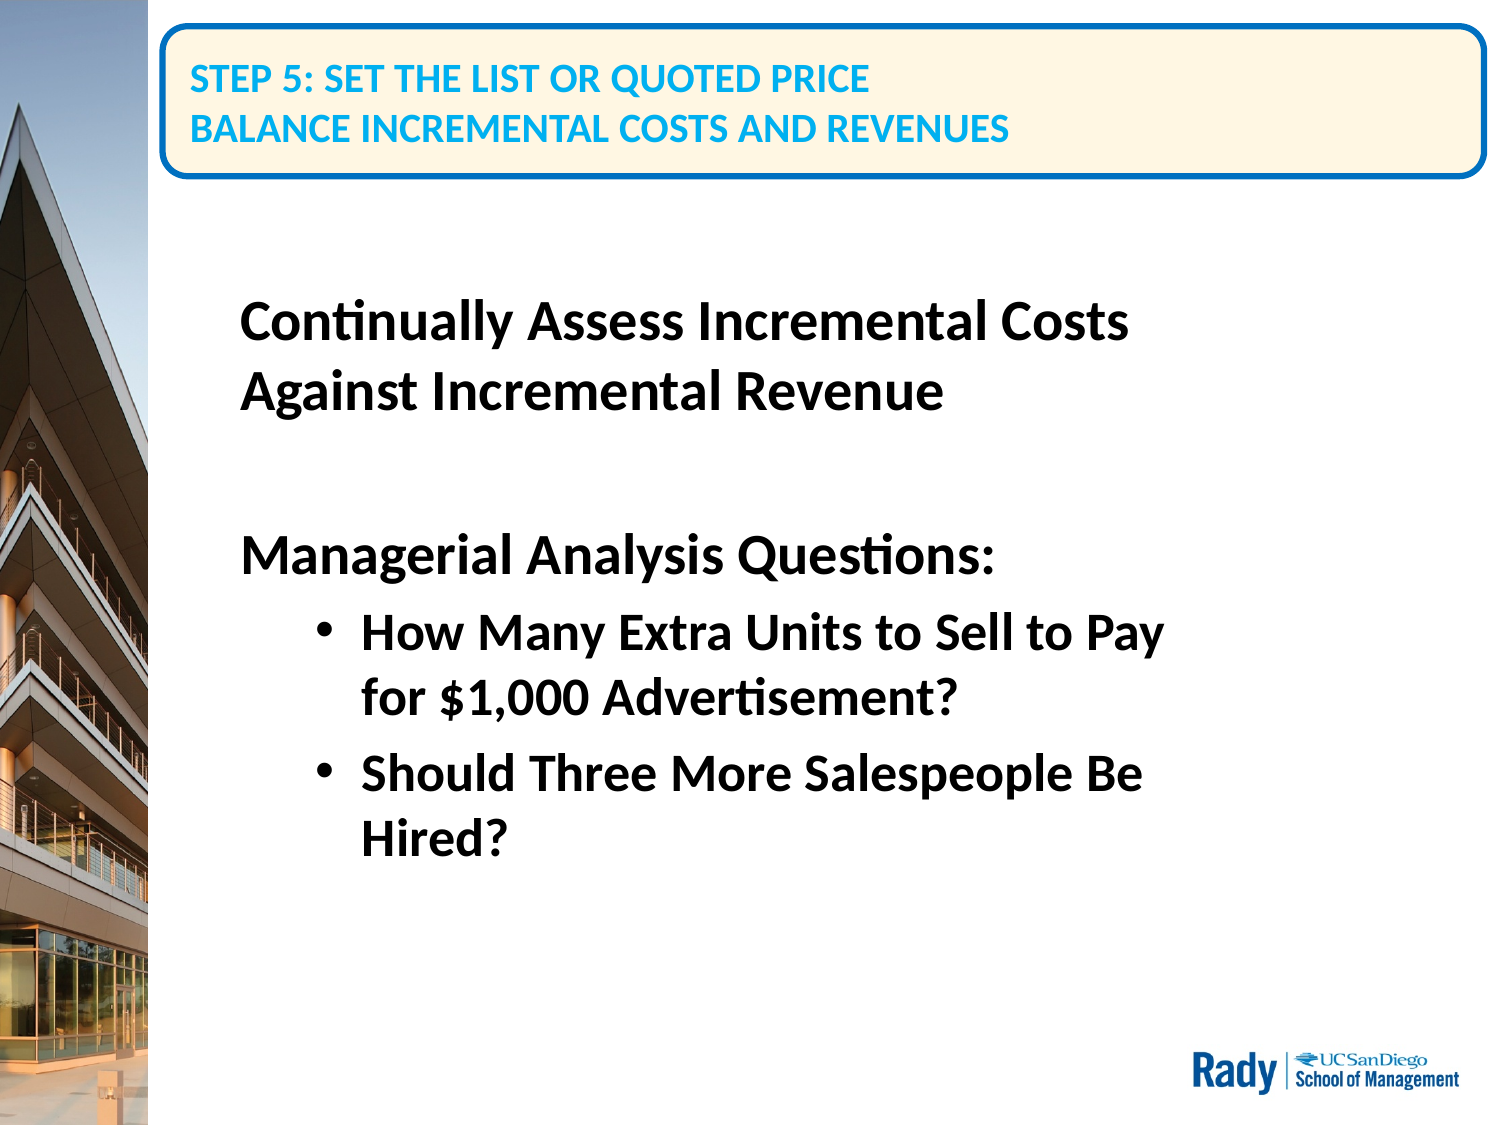

# STEP 5: SET THE LIST OR QUOTED PRICE BALANCE INCREMENTAL COSTS AND REVENUES
Continually Assess Incremental Costs Against Incremental Revenue

Managerial Analysis Questions:
How Many Extra Units to Sell to Pay for $1,000 Advertisement?
Should Three More Salespeople Be Hired?